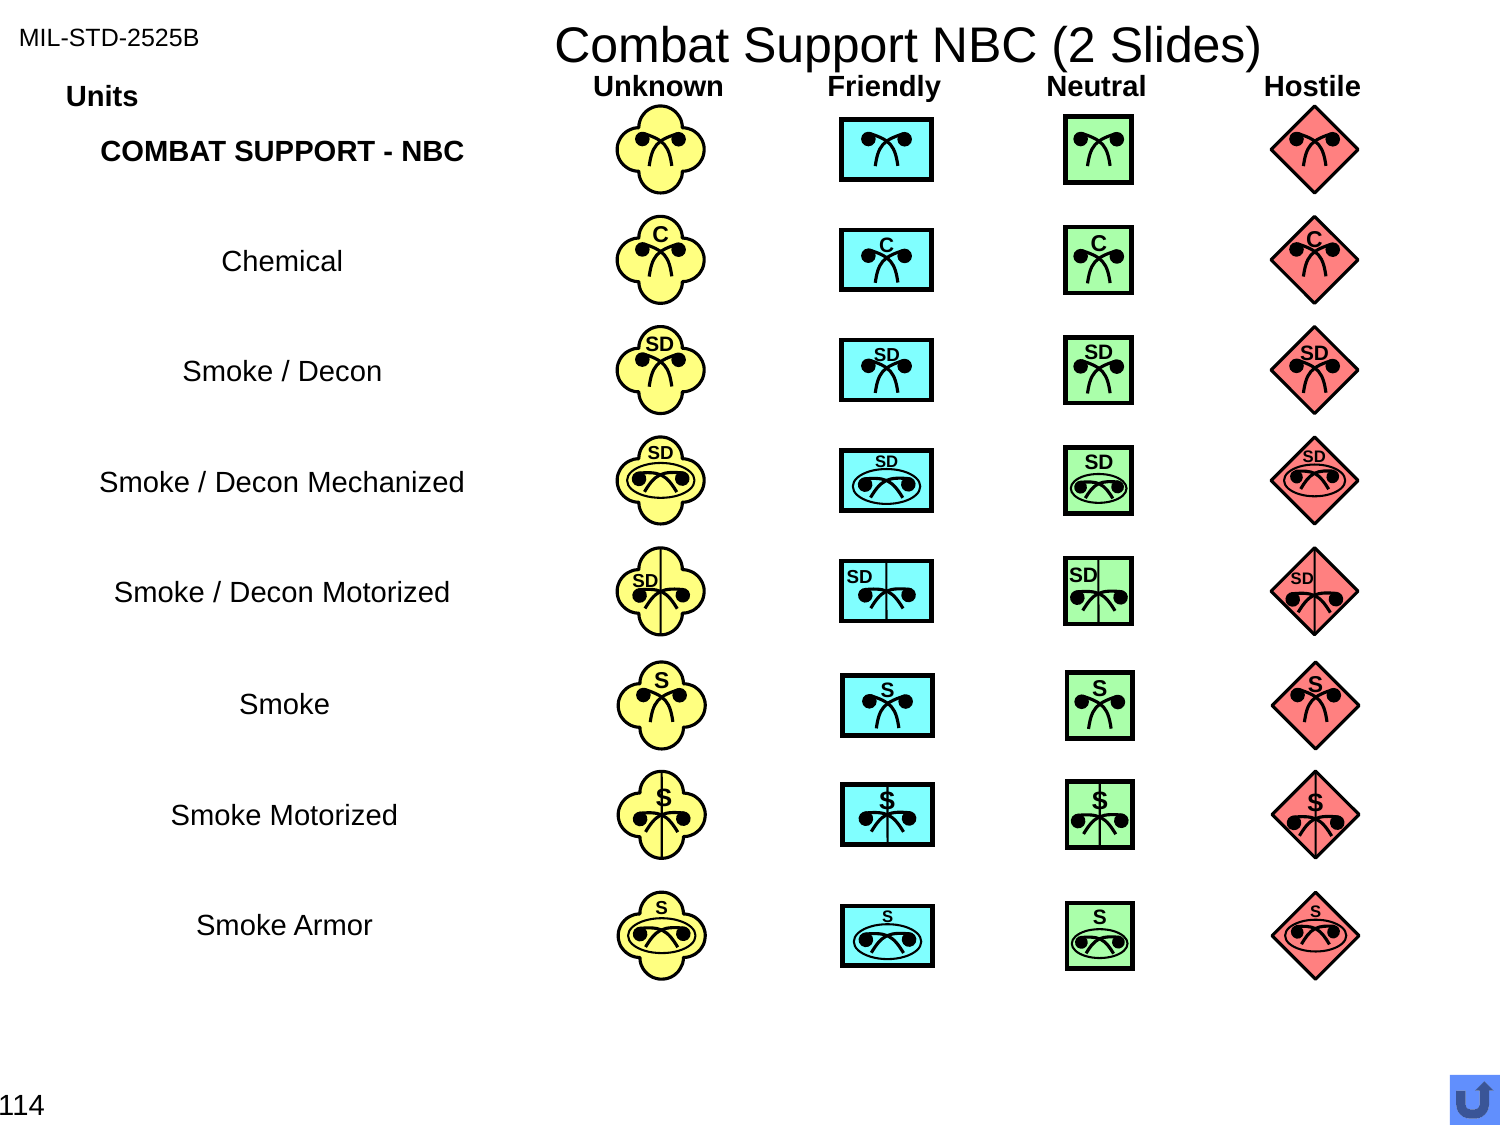

# Combat Support NBC (2 Slides)
MIL-STD-2525B
Unknown
Friendly
Neutral
Hostile
Units

COMBAT SUPPORT - NBC

C

C

C

C

Chemical

SD

SD

SD

SD

Smoke / Decon

SD

SD

SD

SD

Smoke / Decon Mechanized

SD

SD

SD

SD

Smoke / Decon Motorized

S

S

S

S

Smoke

S

S

S

S

Smoke Motorized

S

S

S

S

Smoke Armor

114